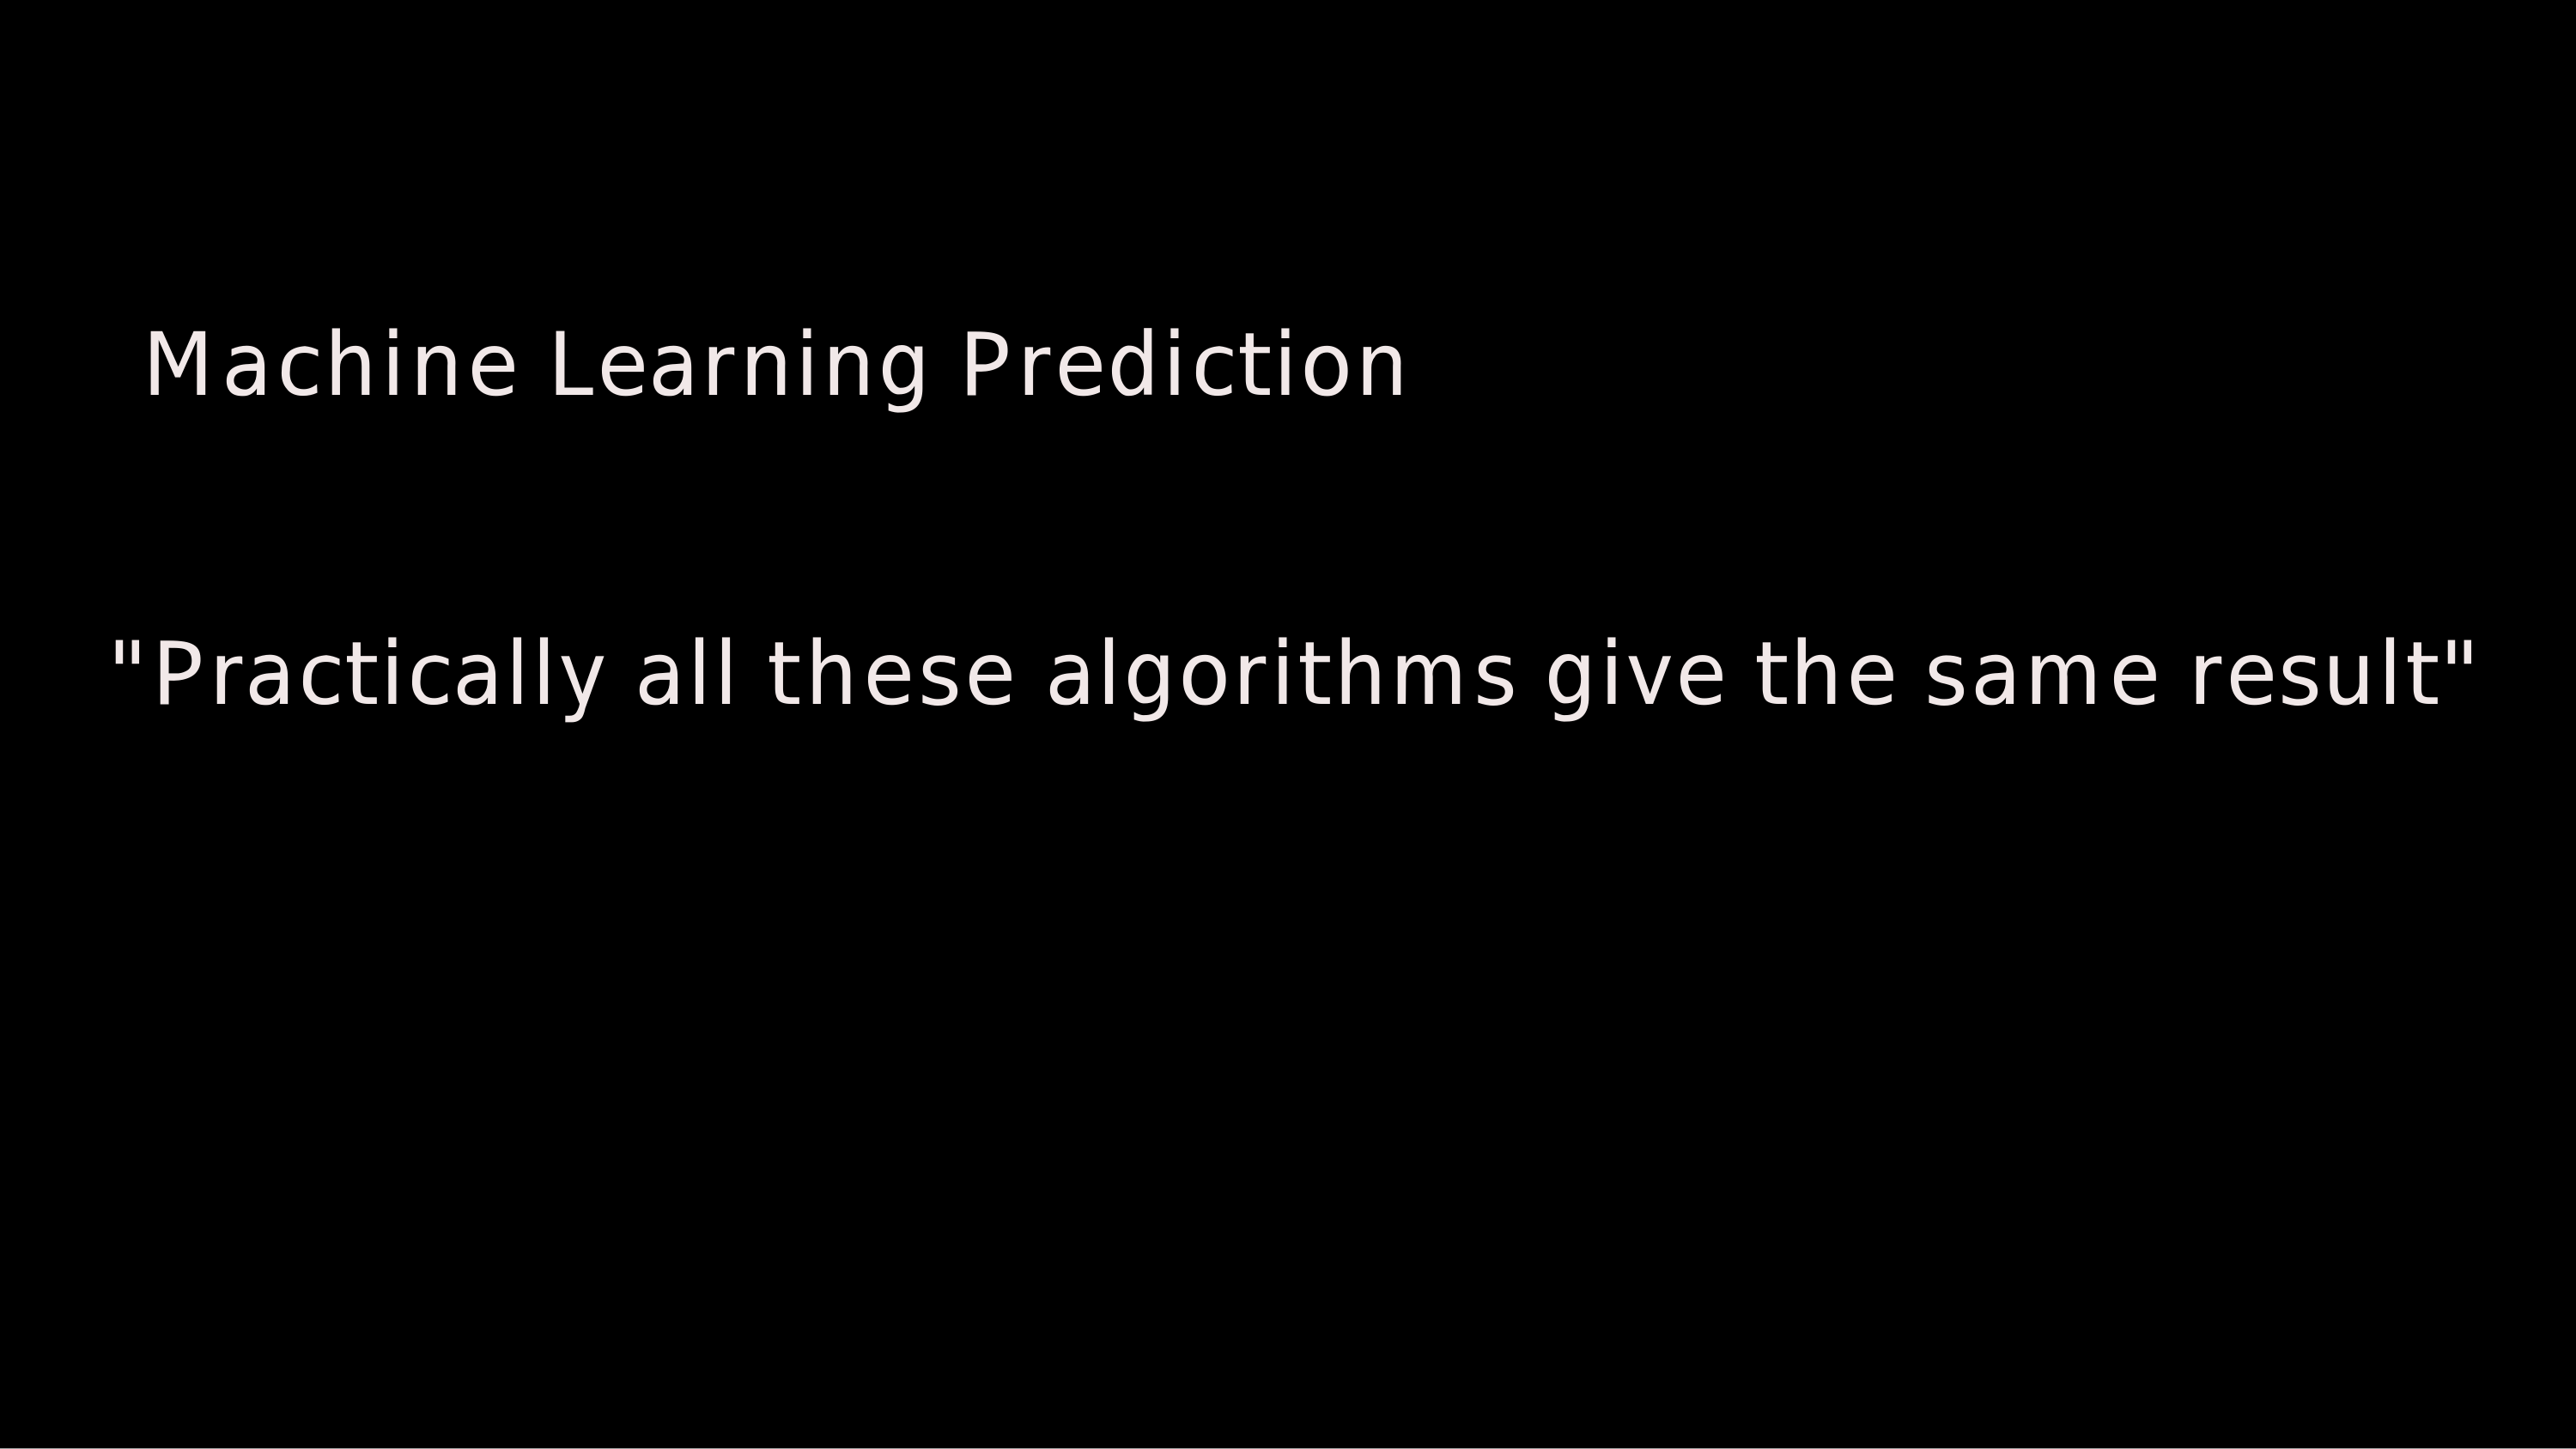

Machine Learning Prediction
"Practically all these algorithms give the same result"